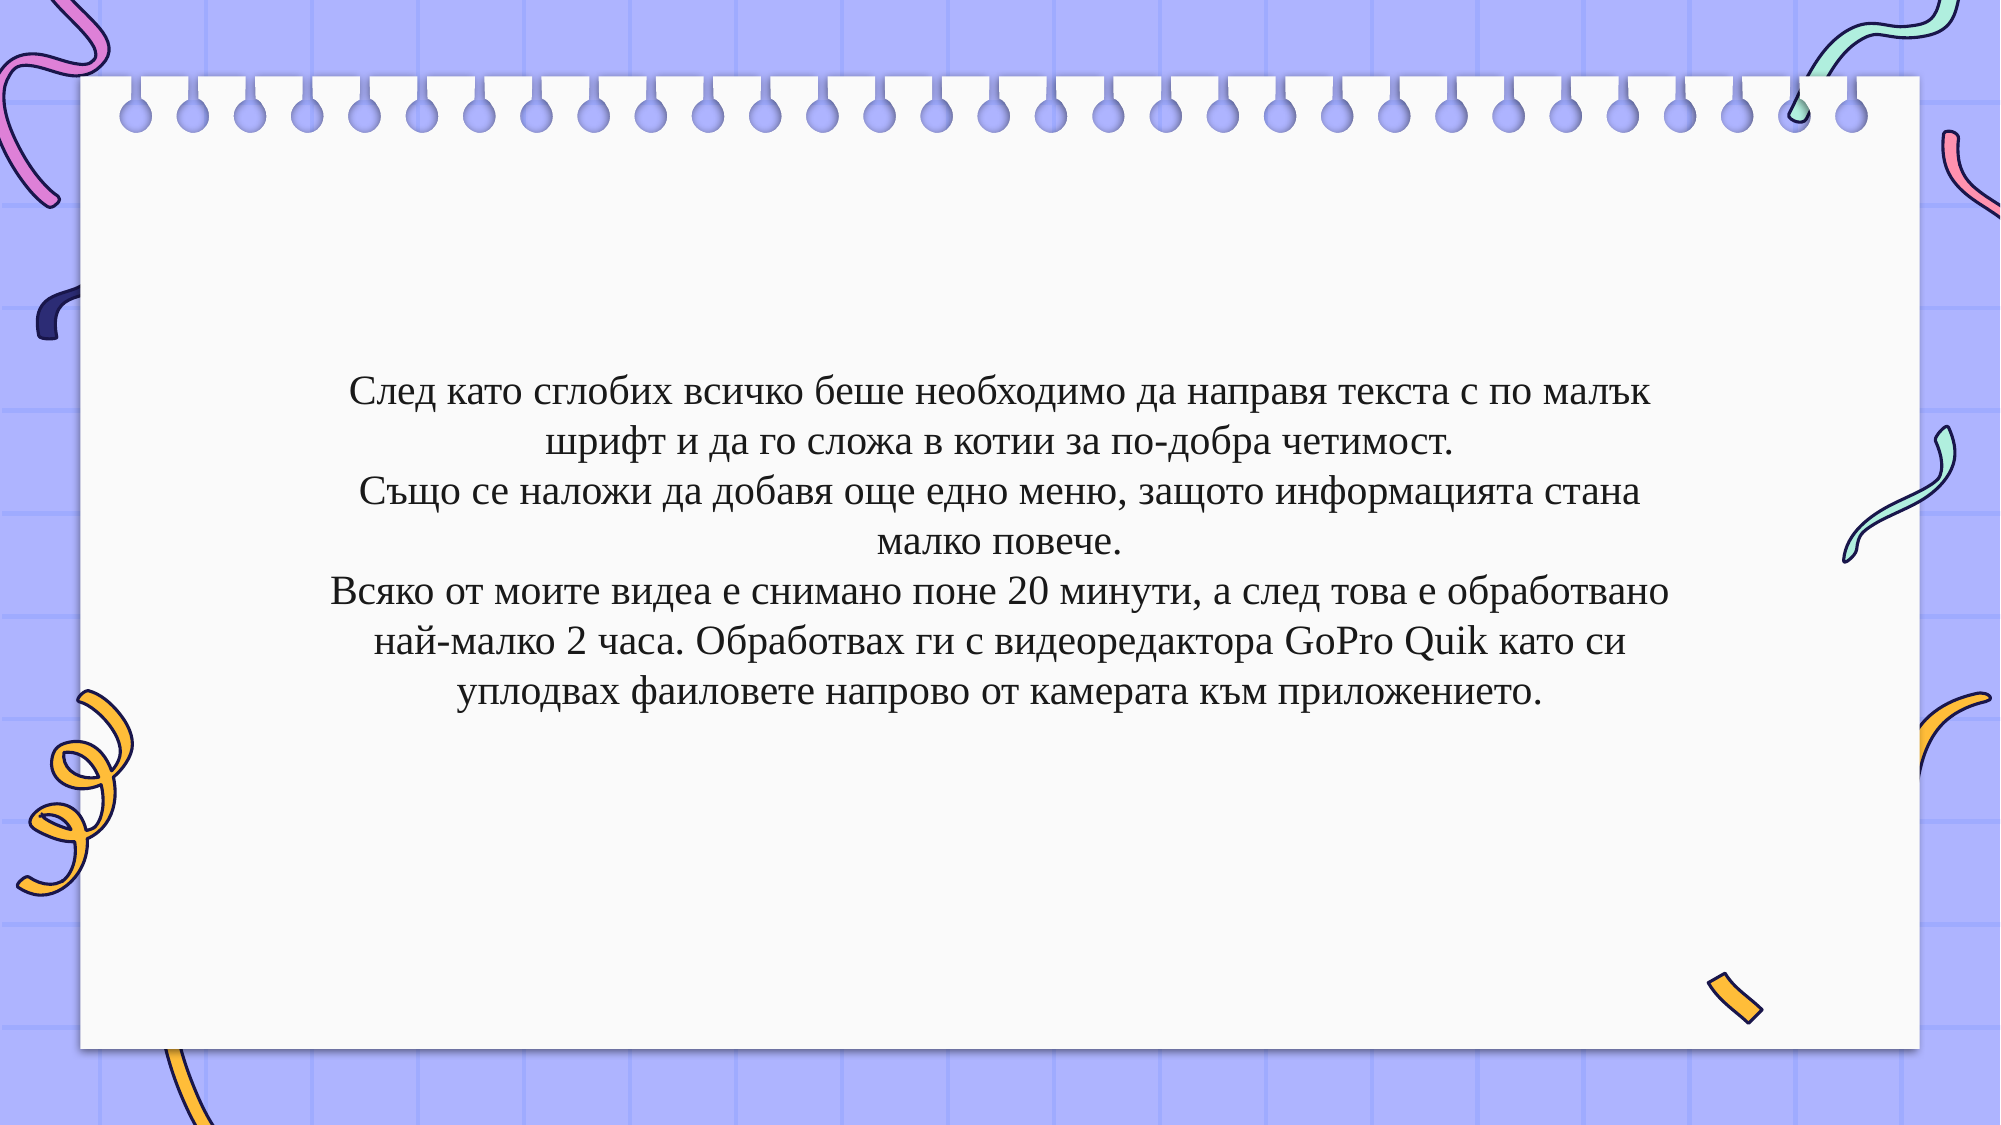

# След като сглобих всичко беше необходимо да направя текста с по малък шрифт и да го сложа в котии за по-добра четимост. Също се наложи да добавя още едно меню, защото информацията стана малко повече. Всяко от моите видеа е снимано поне 20 минути, а след това е обработвано най-малко 2 часа. Обработвах ги с видеоредактора GoPro Quik като си уплодвах фаиловете напрово от камерата към приложението.